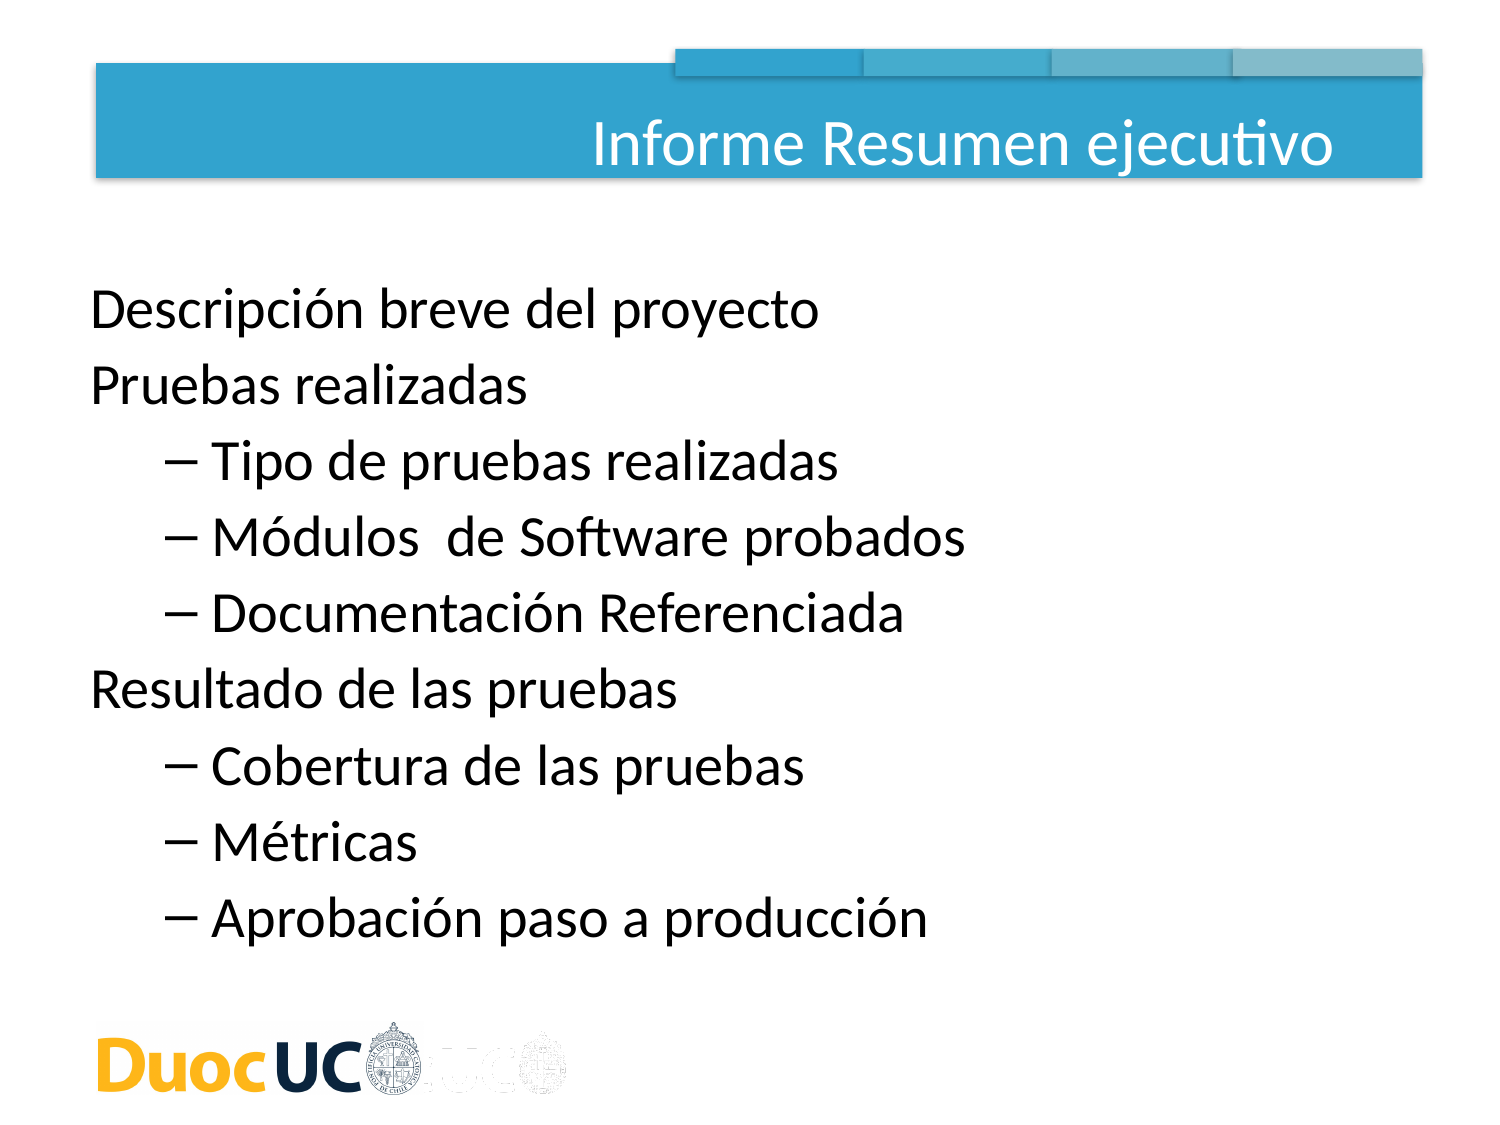

Informe Resumen ejecutivo
Descripción breve del proyecto
Pruebas realizadas
Tipo de pruebas realizadas
Módulos  de Software probados
Documentación Referenciada
Resultado de las pruebas
Cobertura de las pruebas
Métricas
Aprobación paso a producción